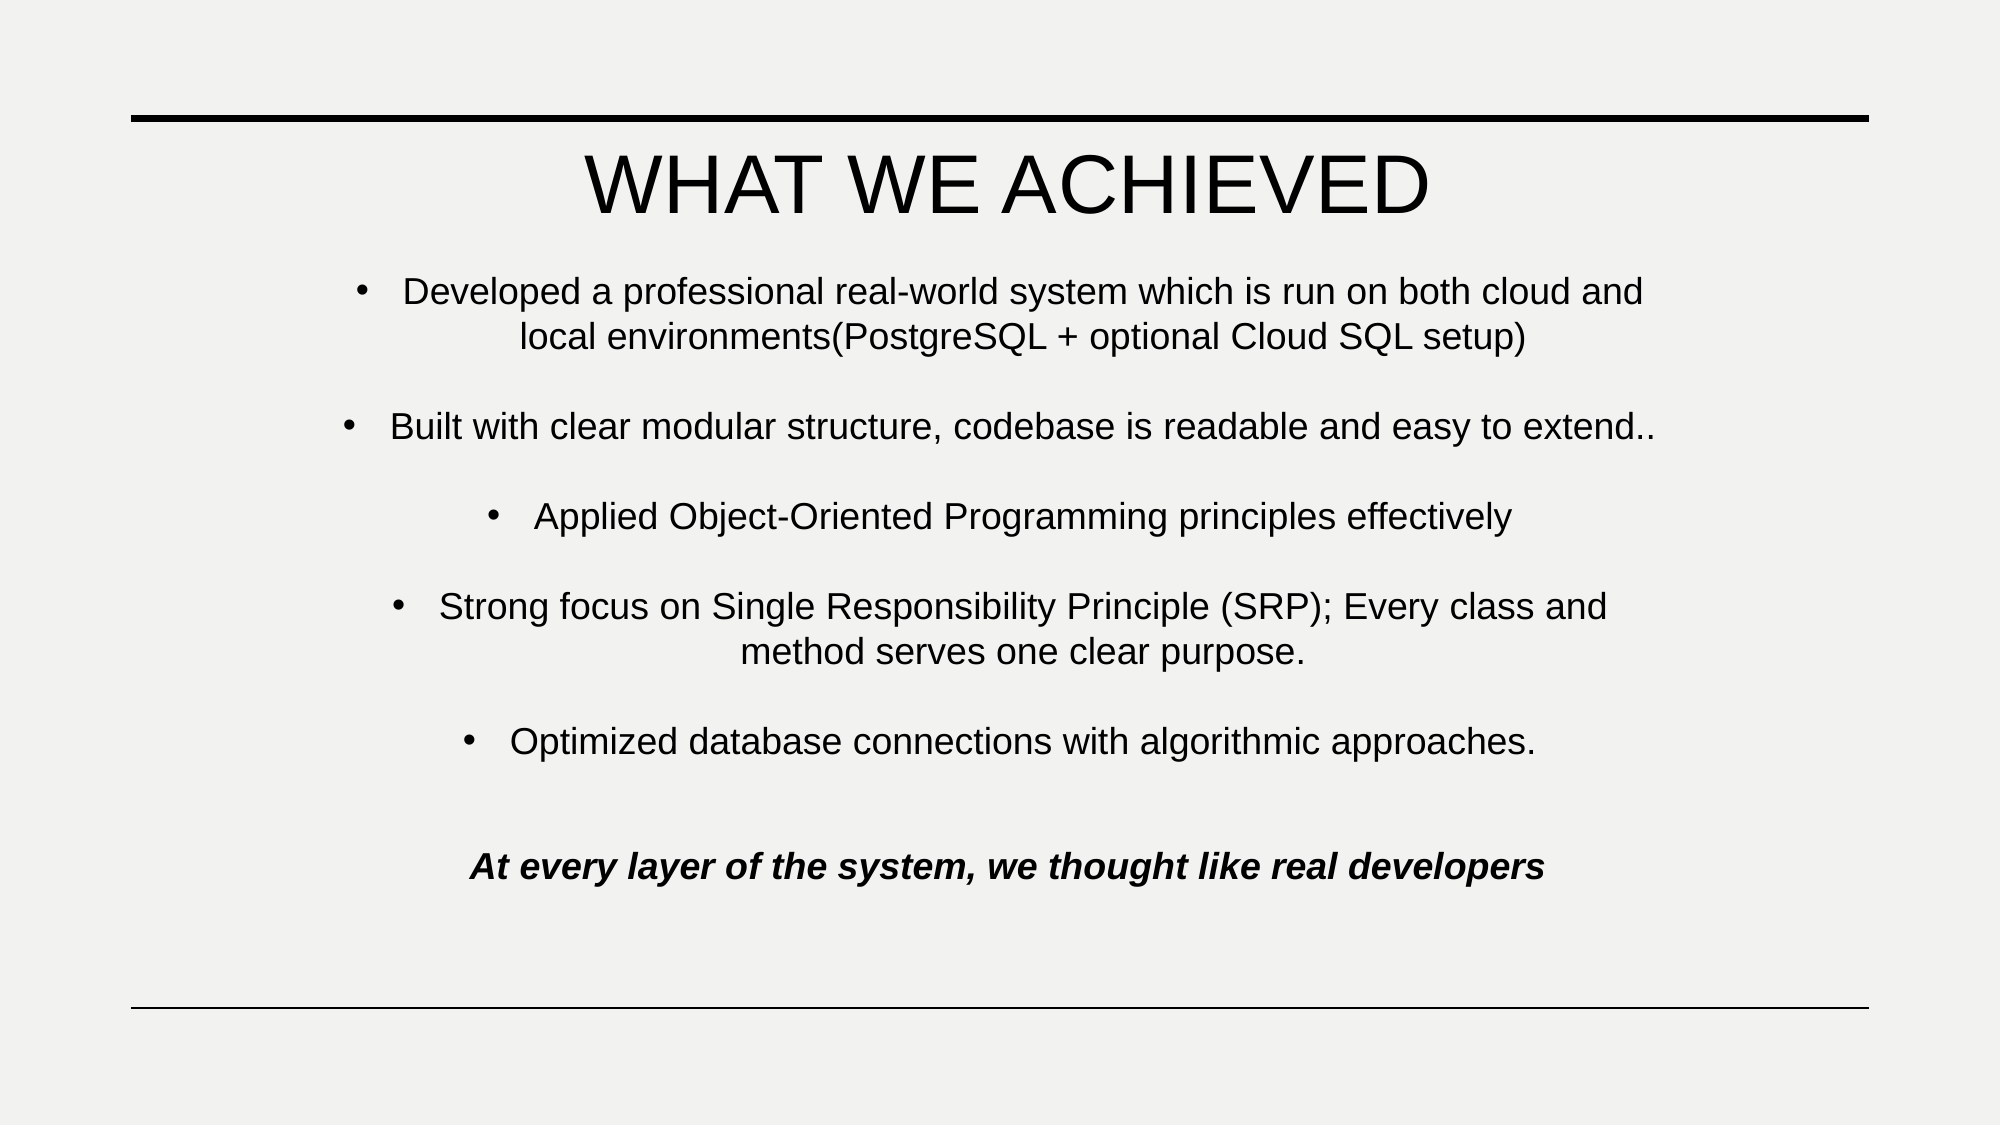

# What we achıeved
Developed a professional real-world system which is run on both cloud and local environments(PostgreSQL + optional Cloud SQL setup)

Built with clear modular structure, codebase is readable and easy to extend..

Applied Object-Oriented Programming principles effectively

Strong focus on Single Responsibility Principle (SRP); Every class and method serves one clear purpose.

Optimized database connections with algorithmic approaches.

At every layer of the system, we thought like real developers